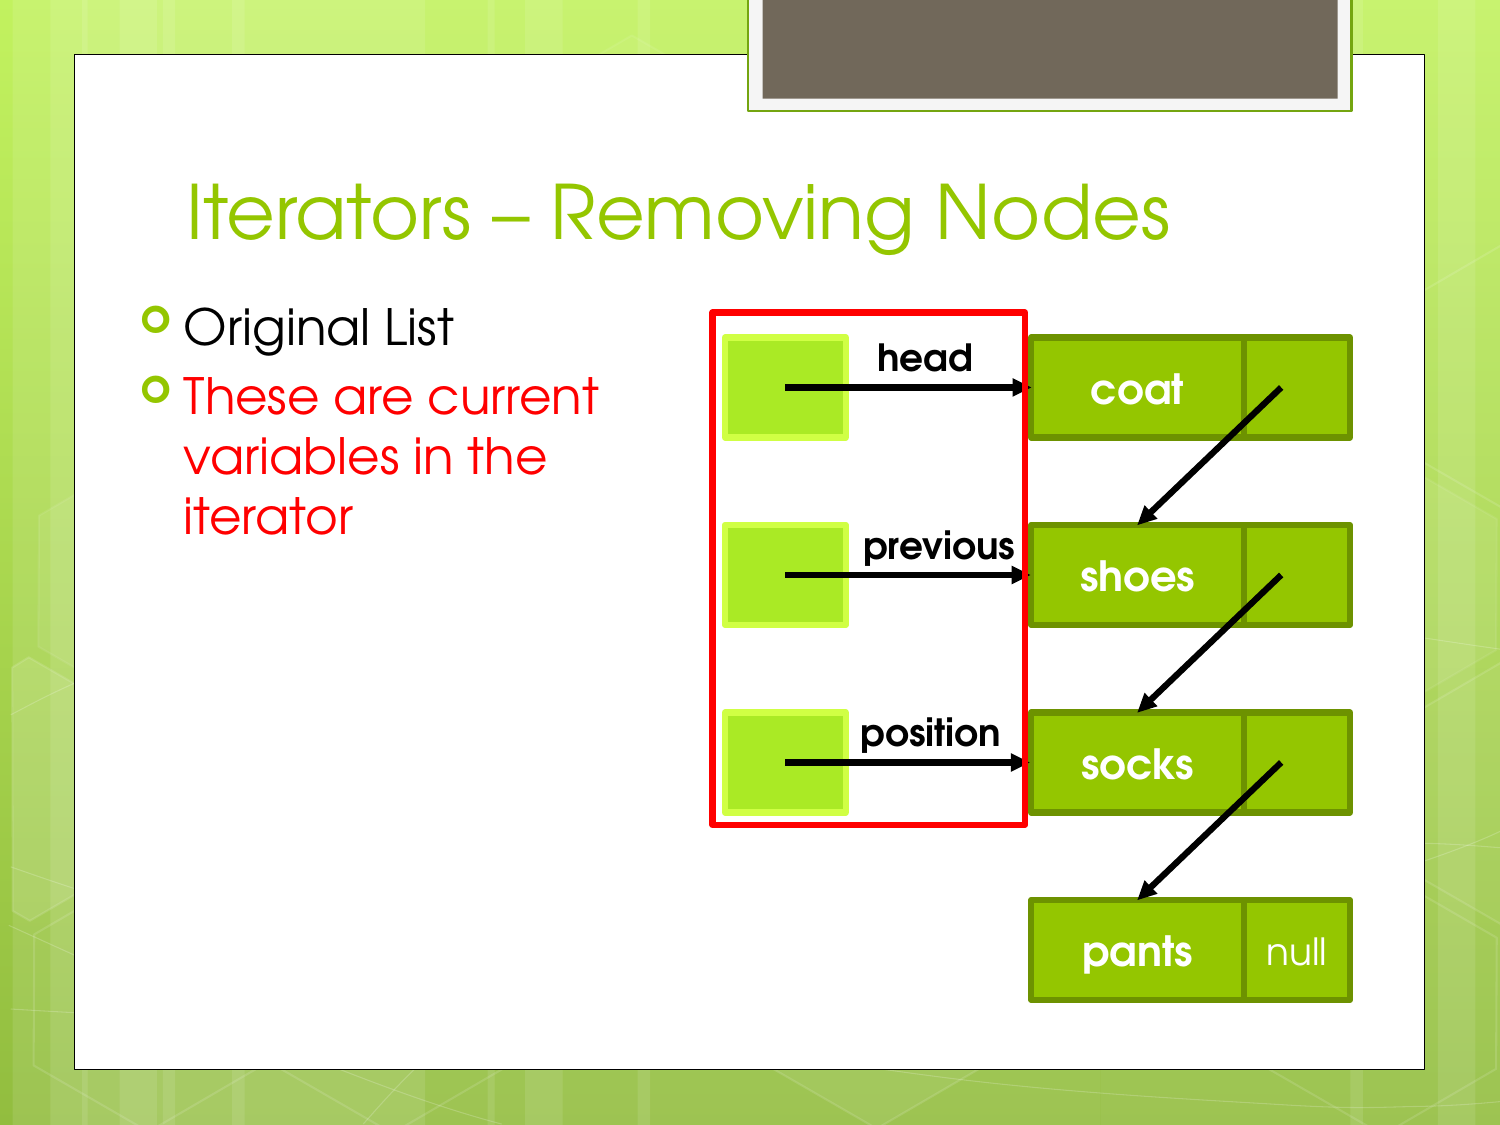

# Iterators – Removing Nodes
Original List
These are current
variables in the
iterator

head

coat

previous

shoes

position

socks

pants
null